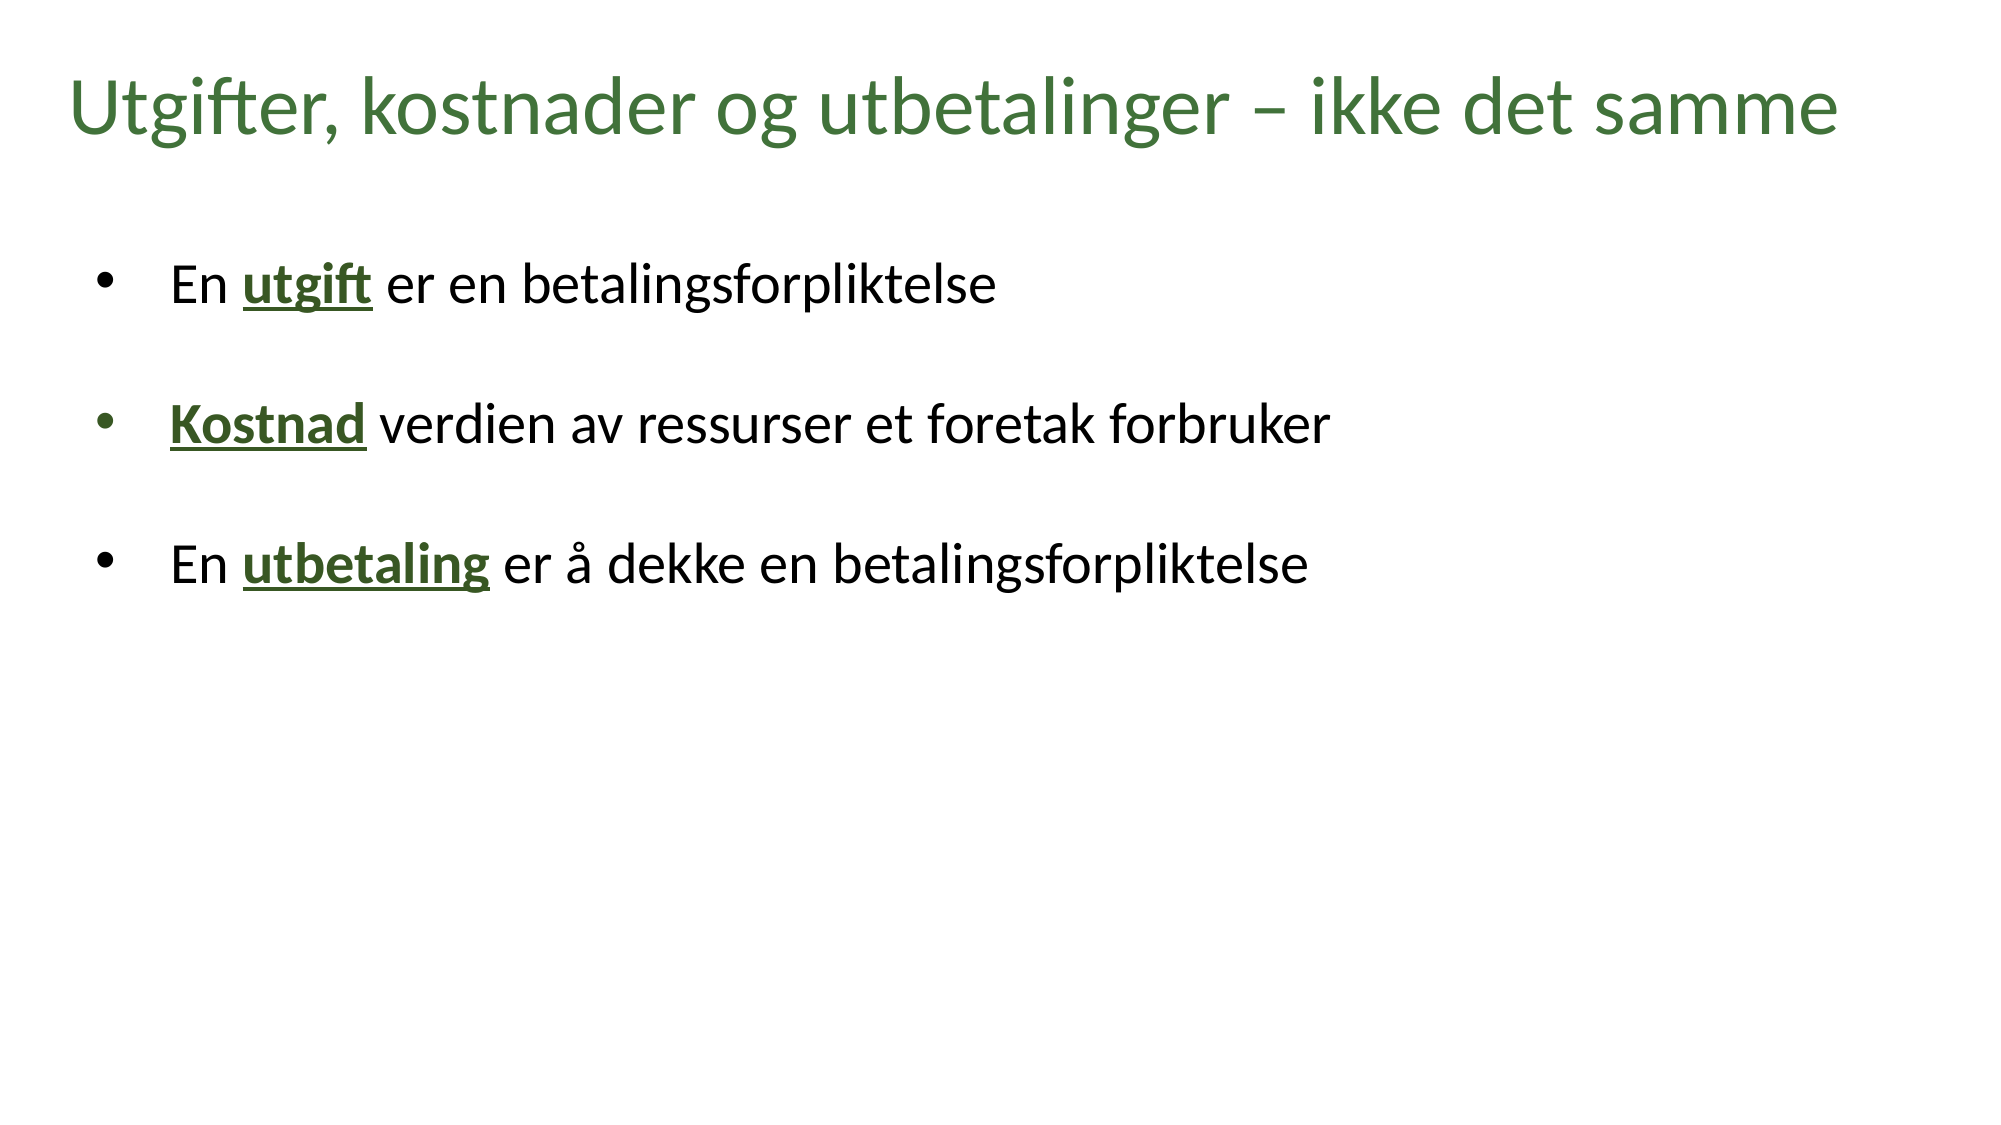

# Utgifter, kostnader og utbetalinger – ikke det samme
En utgift er en betalingsforpliktelse

Kostnad verdien av ressurser et foretak forbruker

En utbetaling er å dekke en betalingsforpliktelse